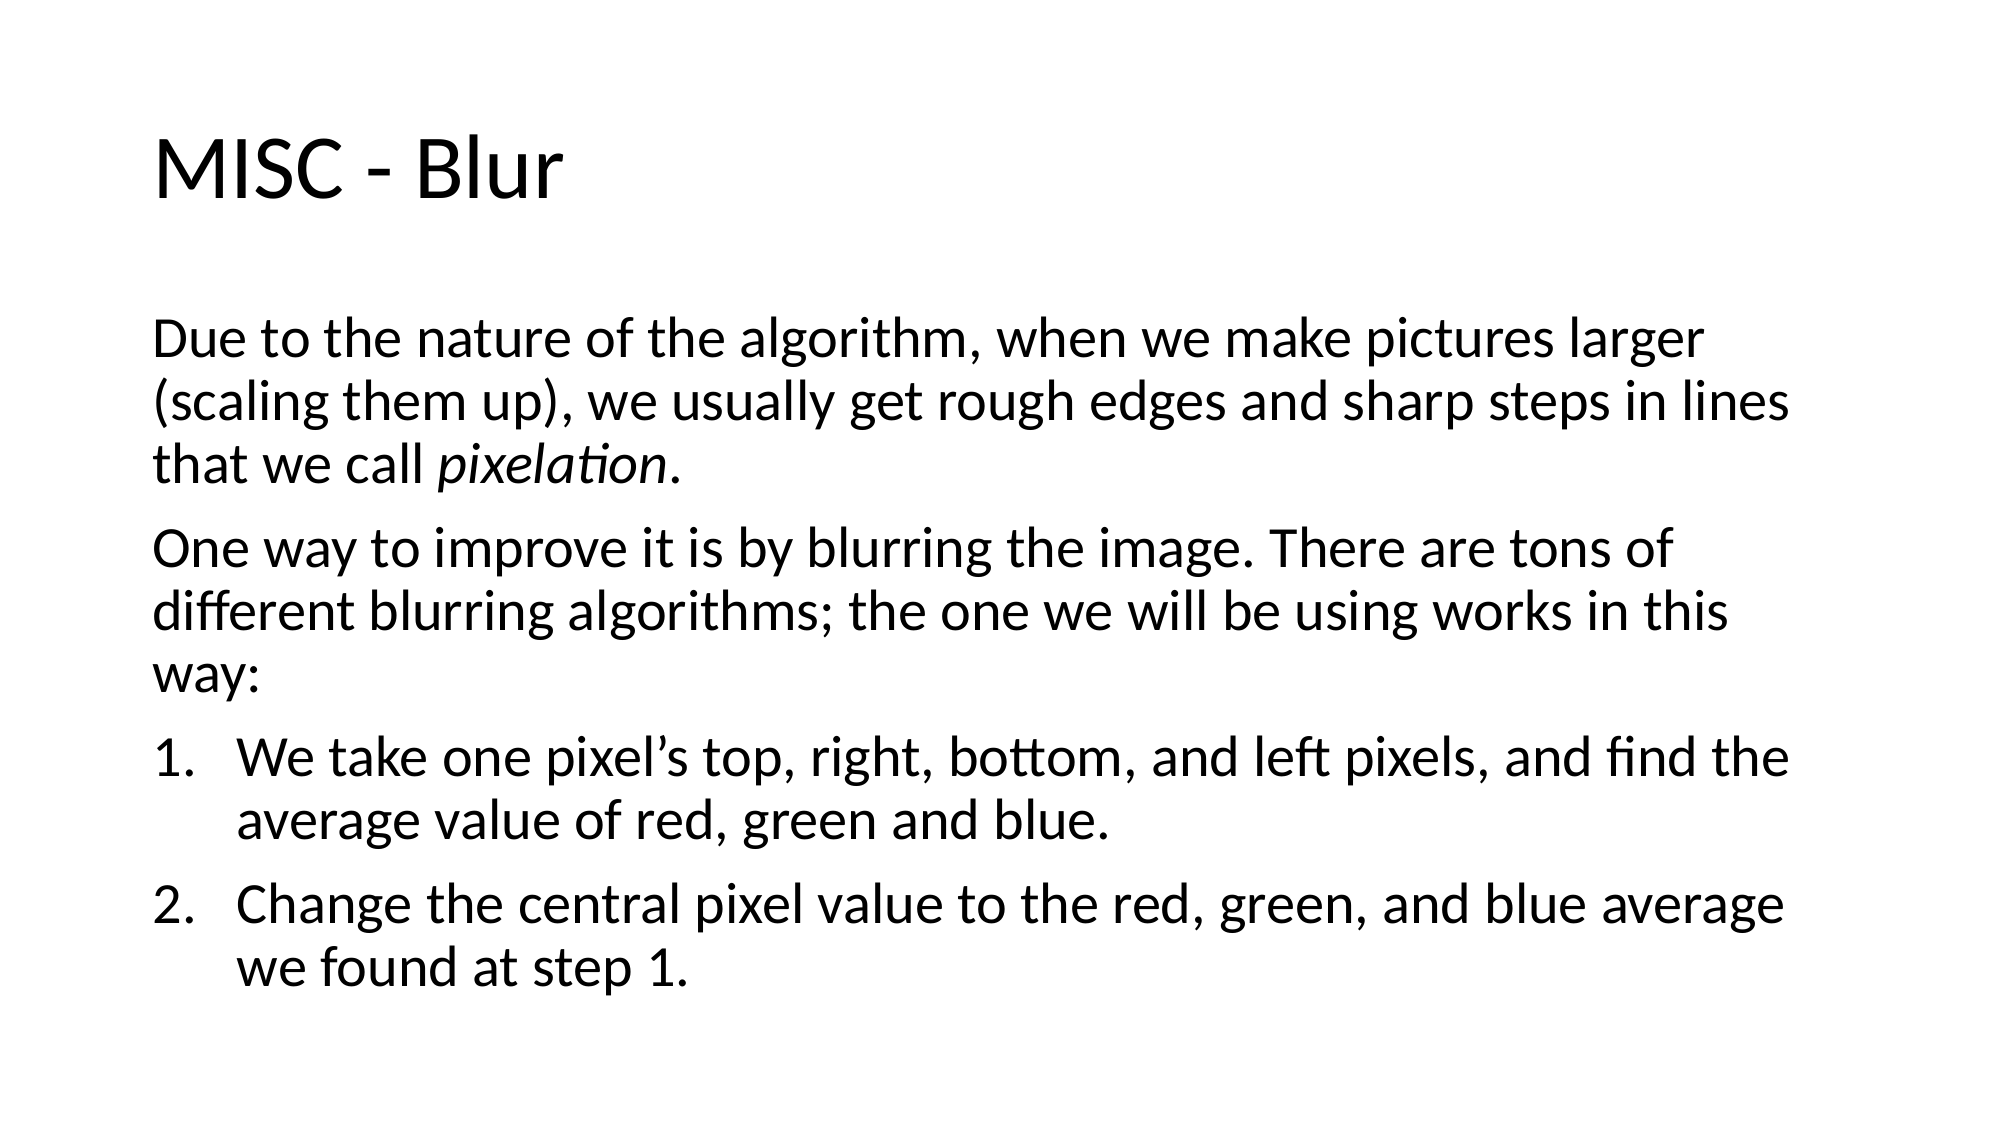

# MISC - Blur
Due to the nature of the algorithm, when we make pictures larger (scaling them up), we usually get rough edges and sharp steps in lines that we call pixelation.
One way to improve it is by blurring the image. There are tons of different blurring algorithms; the one we will be using works in this way:
We take one pixel’s top, right, bottom, and left pixels, and find the average value of red, green and blue.
Change the central pixel value to the red, green, and blue average we found at step 1.